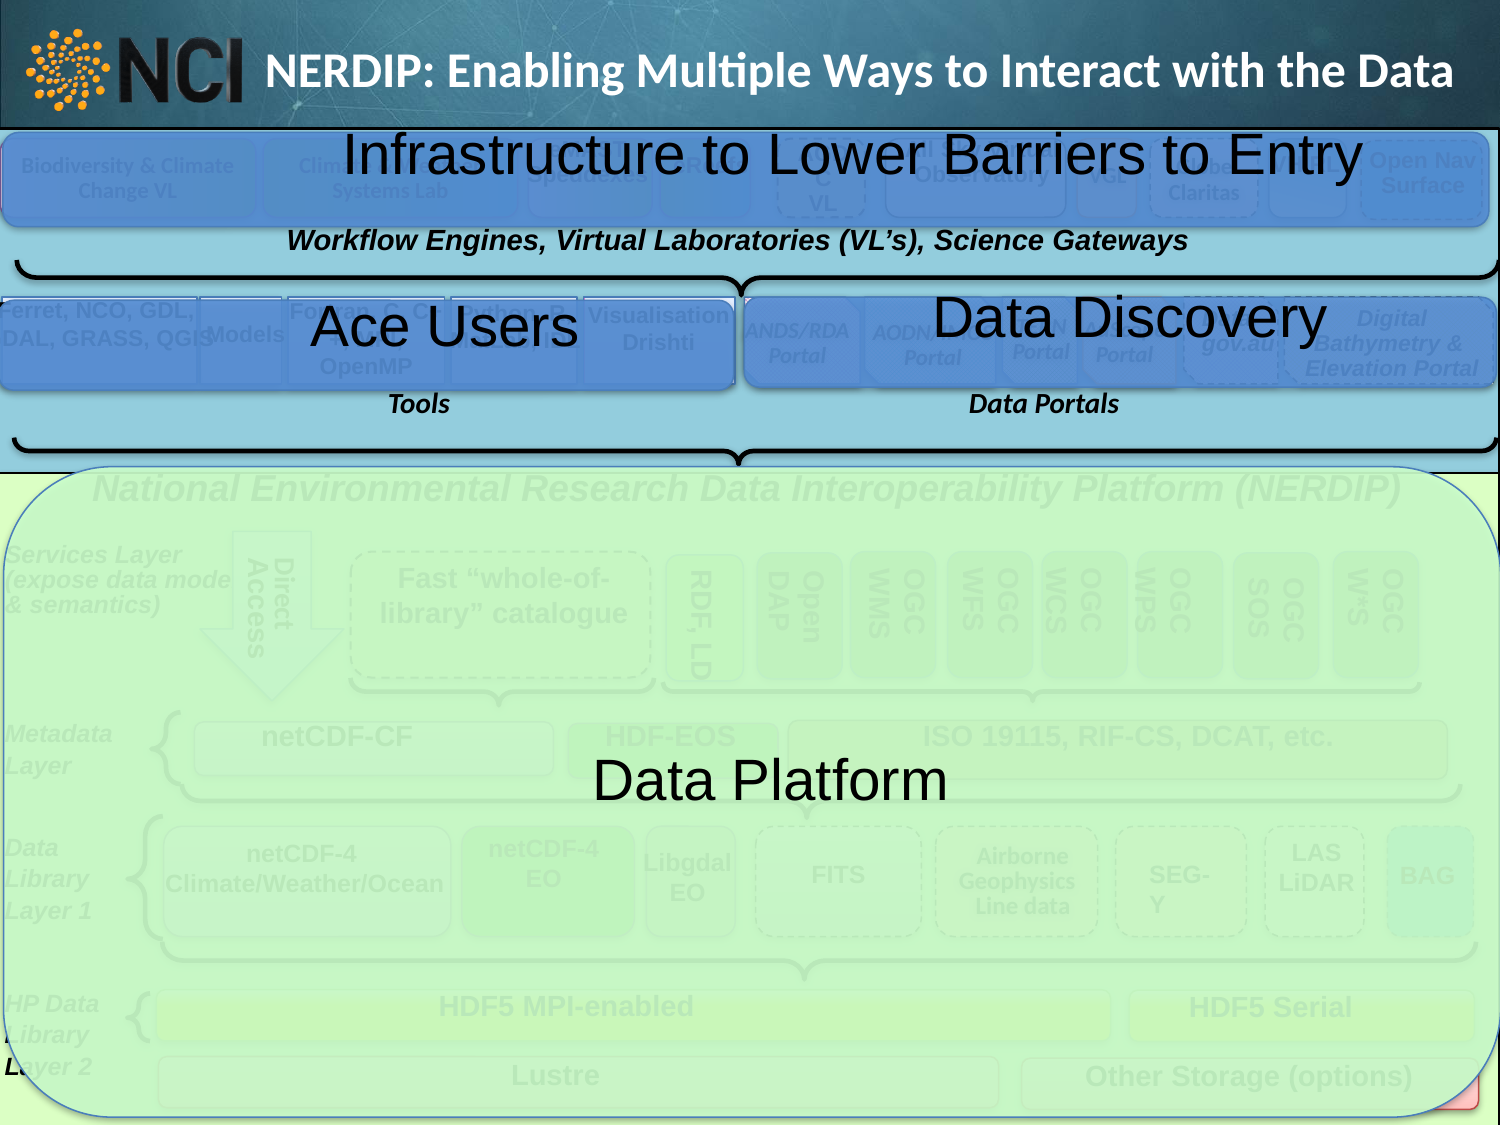

NERDIP: Enabling Multiple Ways to Interact with the Data
Infrastructure to Lower Barriers to Entry

VGL

AGDC
VL
Climate & Weather Systems Lab

Biodiversity & Climate Change VL

Globe Claritas

VHIRL

Workflow Engines, Virtual Laboratories (VL’s), Science Gateways

National Environmental Research Data Interoperability Platform (NERDIP)

Services Layer
(expose data models
& semantics)

OGC WPS

OGC WFS

OGC W*S

OGC WCS
Fast “whole-of-library” catalogue

Open
DAP

RDF, LD
OGC  WMS

Metadata
Layer
HDF-EOS
netCDF-CF
ISO 19115, RIF-CS, DCAT, etc.

Data Library Layer 1

LAS LiDAR
netCDF-4
Climate/Weather/Ocean
Libgdal
EO
FITS
SEG-Y
BAG
Airborne Geophysics
Line data
HP Data Library Layer 2
HDF5 MPI-enabled
HDF5 Serial

Lustre
Other Storage (options)

All Sky Virtual Observatory
eMAST Speddexes

Open Nav
Surface
eReefs
Data Discovery
Ace Users
Ferret, NCO, GDL,
GDAL, GRASS, QGIS
Fortran, C, C++, MPI, OpenMP
Python, R, MatLab, IDL
Visualisation
Drishti

Data.
gov.au
Digital Bathymetry &  Elevation Portal

ANDS/RDA
Portal
AODN/IMOS
Portal
TERN
Portal
Models

AuScope
Portal
Tools                                                                                Data Portals

OGC SOS
Direct Access
Data Platform
netCDF-4
EO